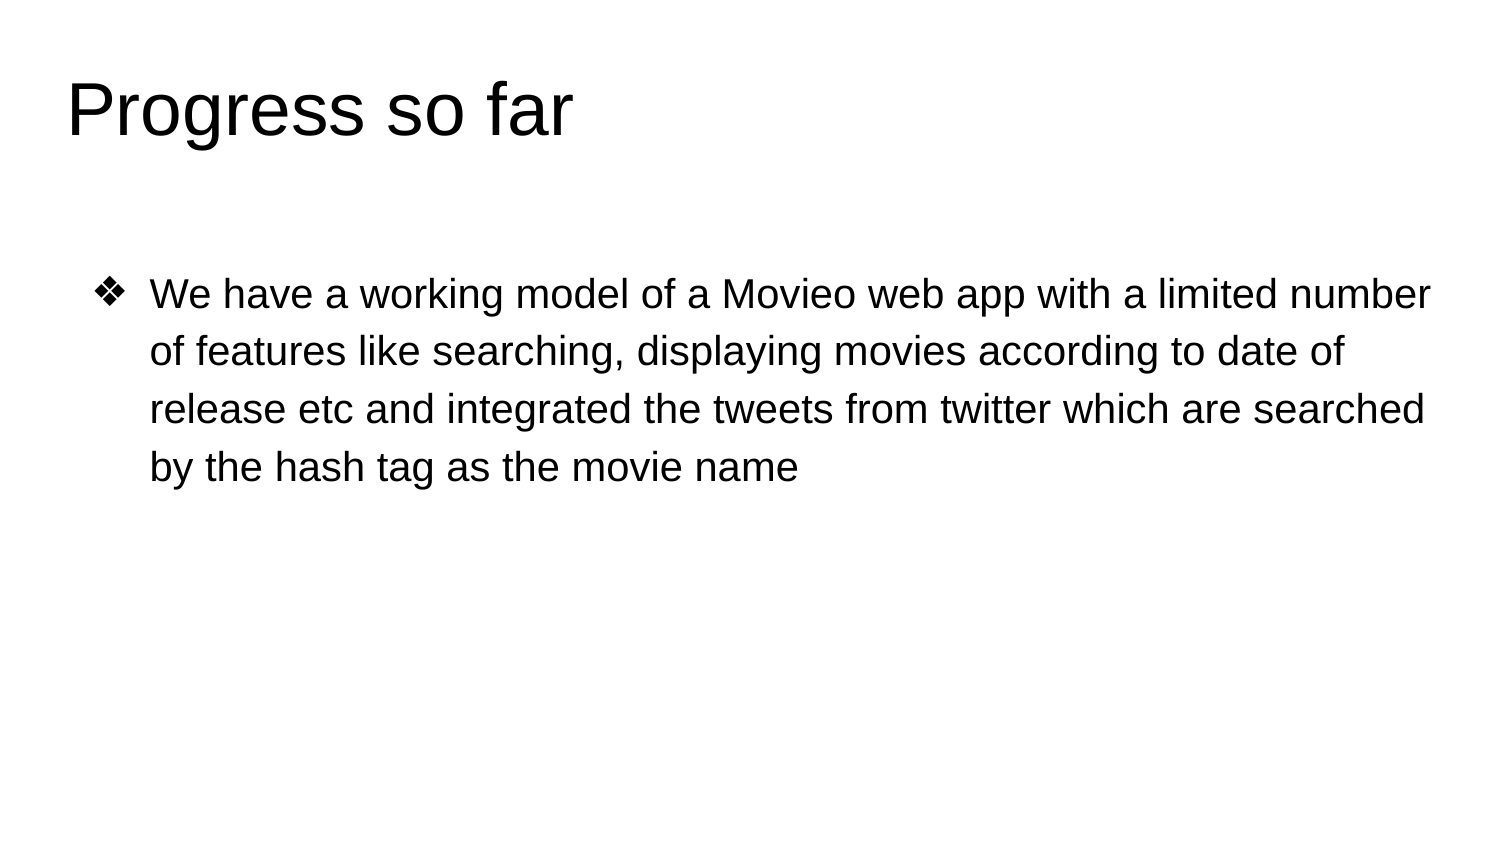

# Progress so far

We have a working model of a Movieo web app with a limited number of features like searching, displaying movies according to date of release etc and integrated the tweets from twitter which are searched by the hash tag as the movie name